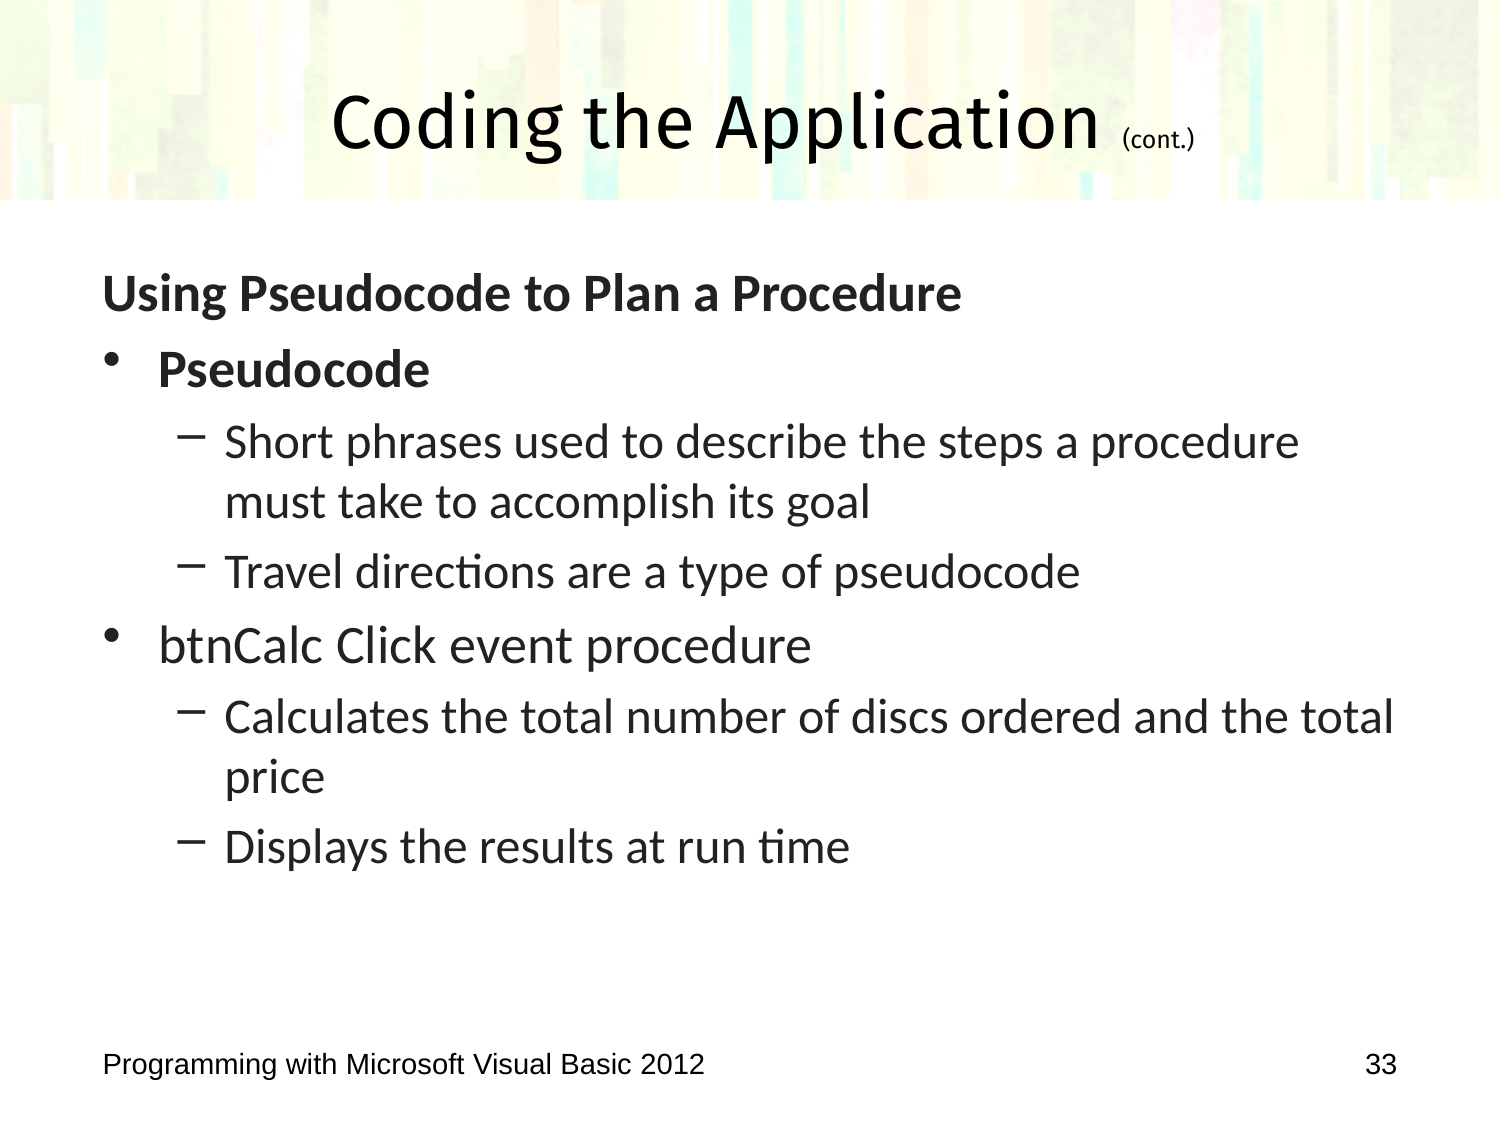

# Coding the Application (cont.)
Using Pseudocode to Plan a Procedure
Pseudocode
Short phrases used to describe the steps a procedure must take to accomplish its goal
Travel directions are a type of pseudocode
btnCalc Click event procedure
Calculates the total number of discs ordered and the total price
Displays the results at run time
Programming with Microsoft Visual Basic 2012
33